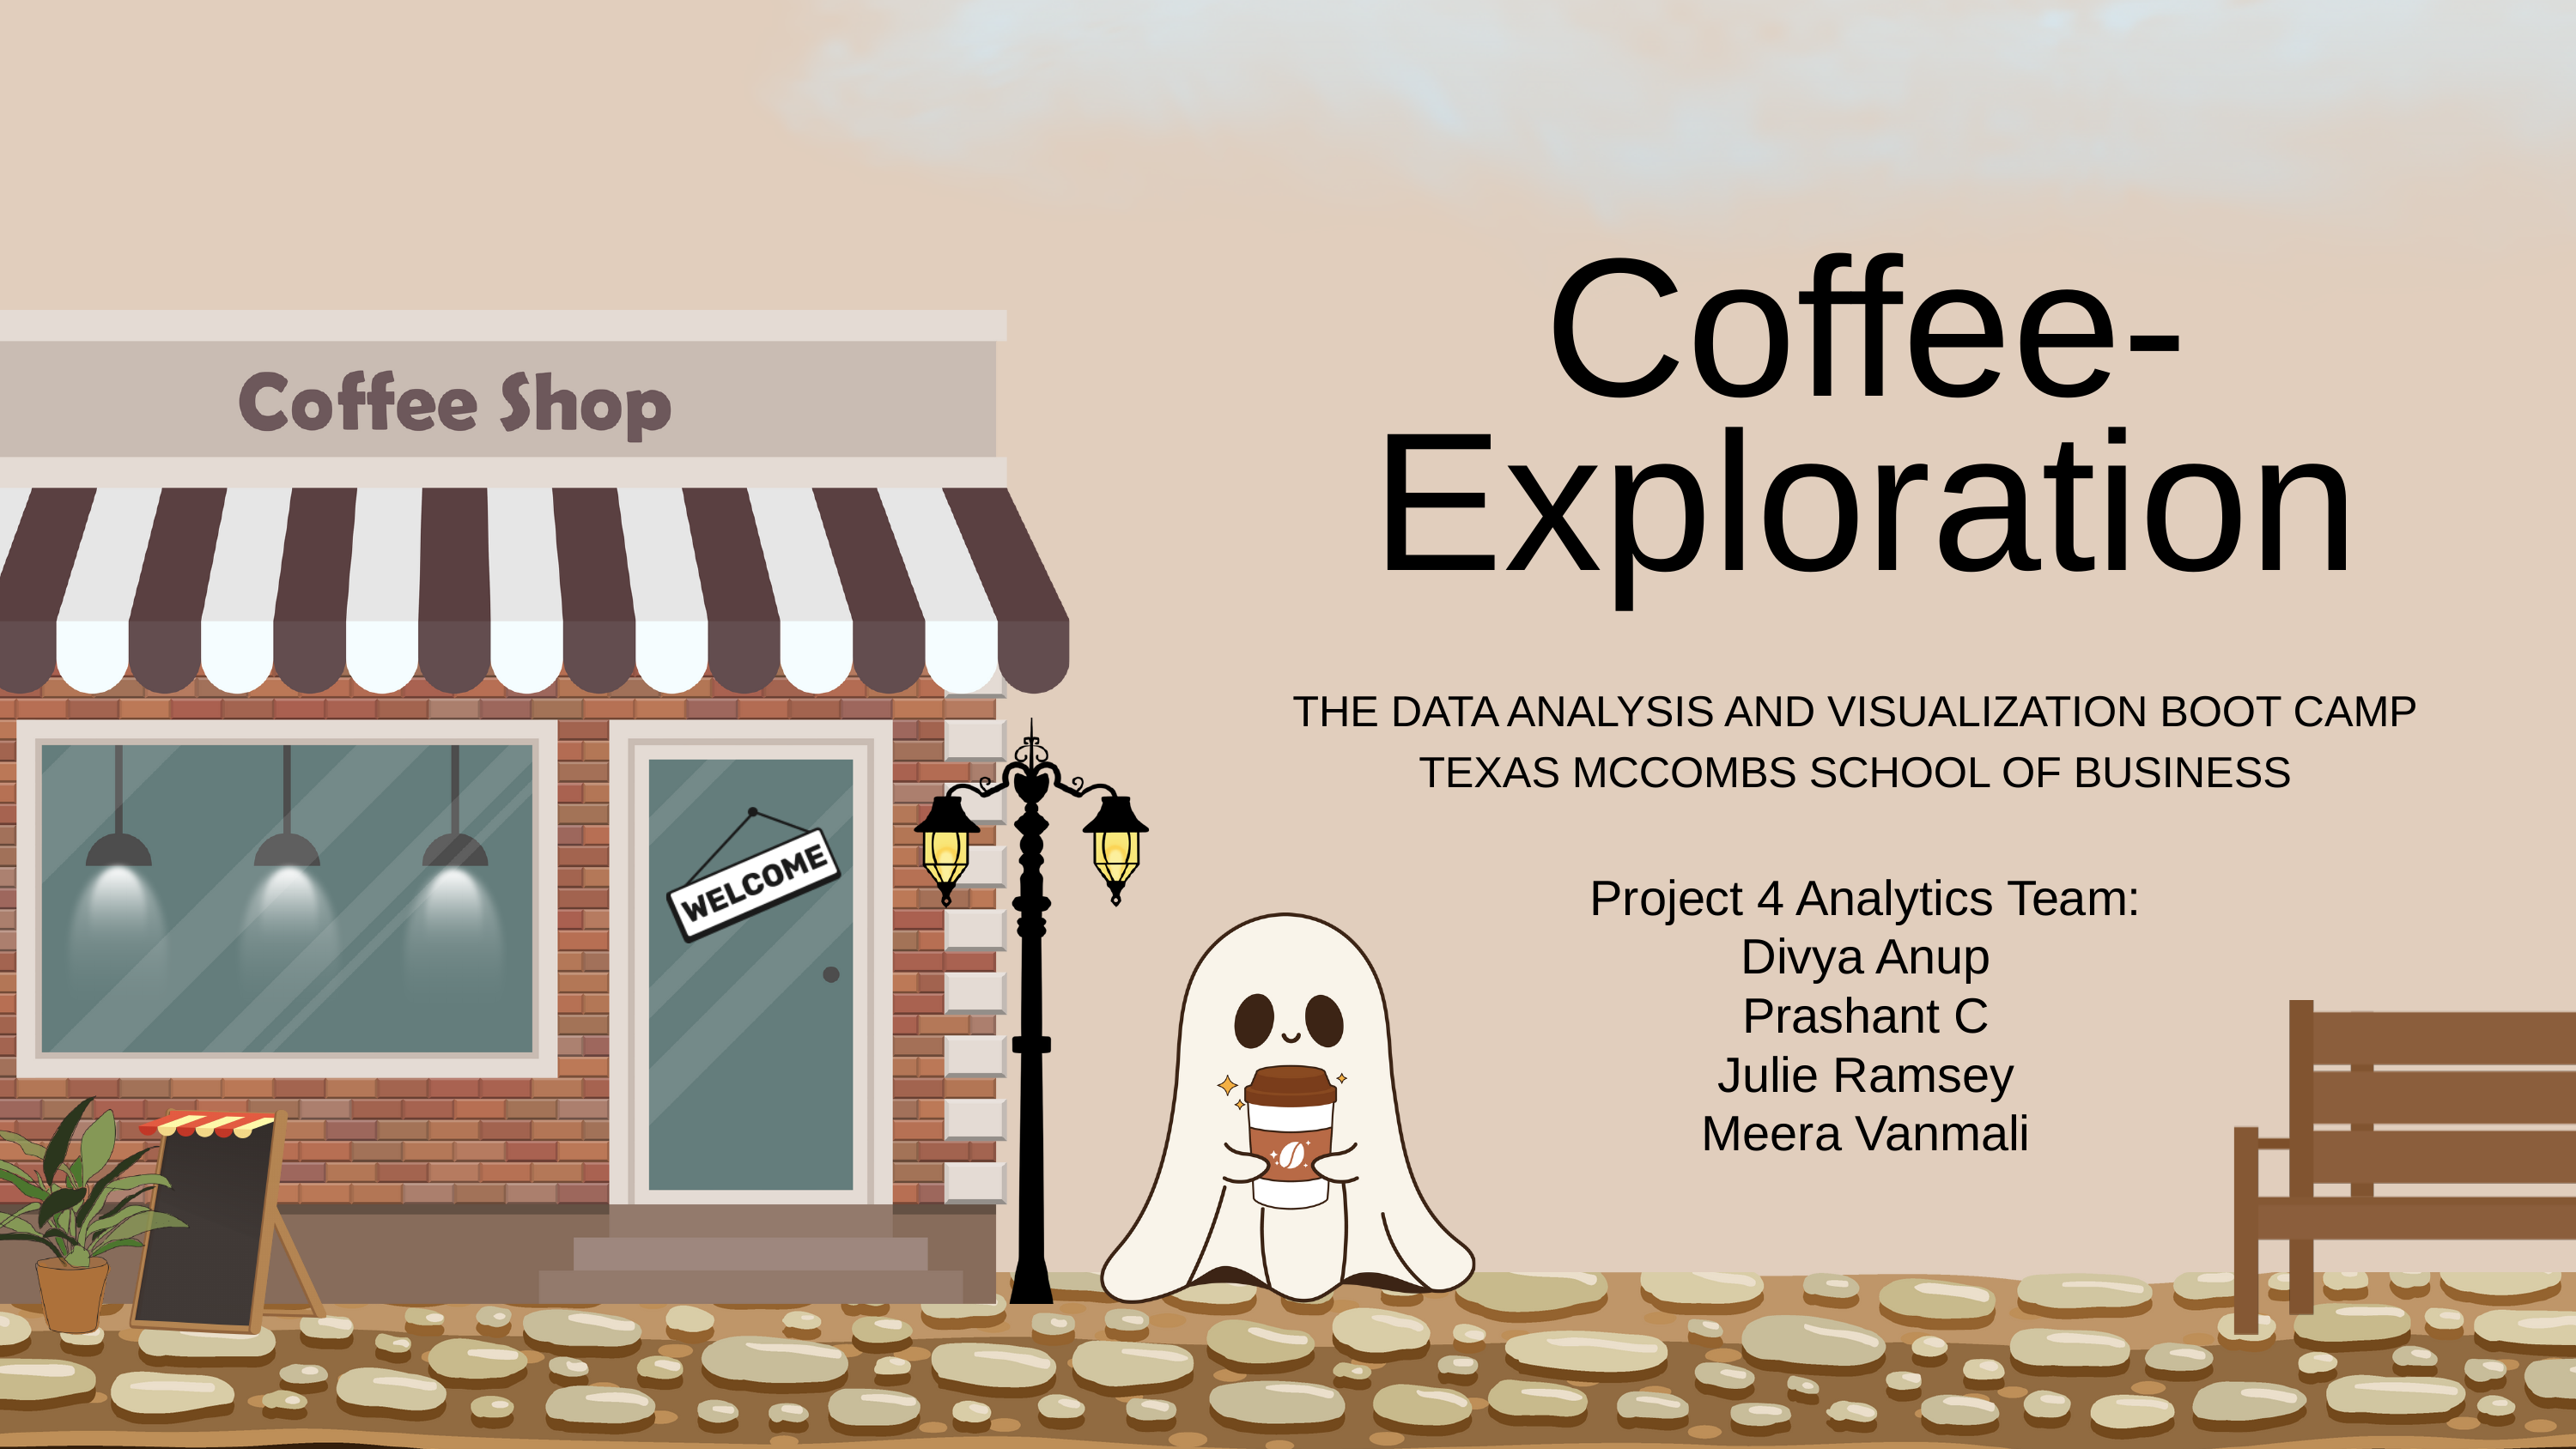

Coffee-Exploration

THE DATA ANALYSIS AND VISUALIZATION BOOT CAMP
TEXAS MCCOMBS SCHOOL OF BUSINESS

Project 4 Analytics Team:
Divya Anup
Prashant C
Julie Ramsey
Meera Vanmali